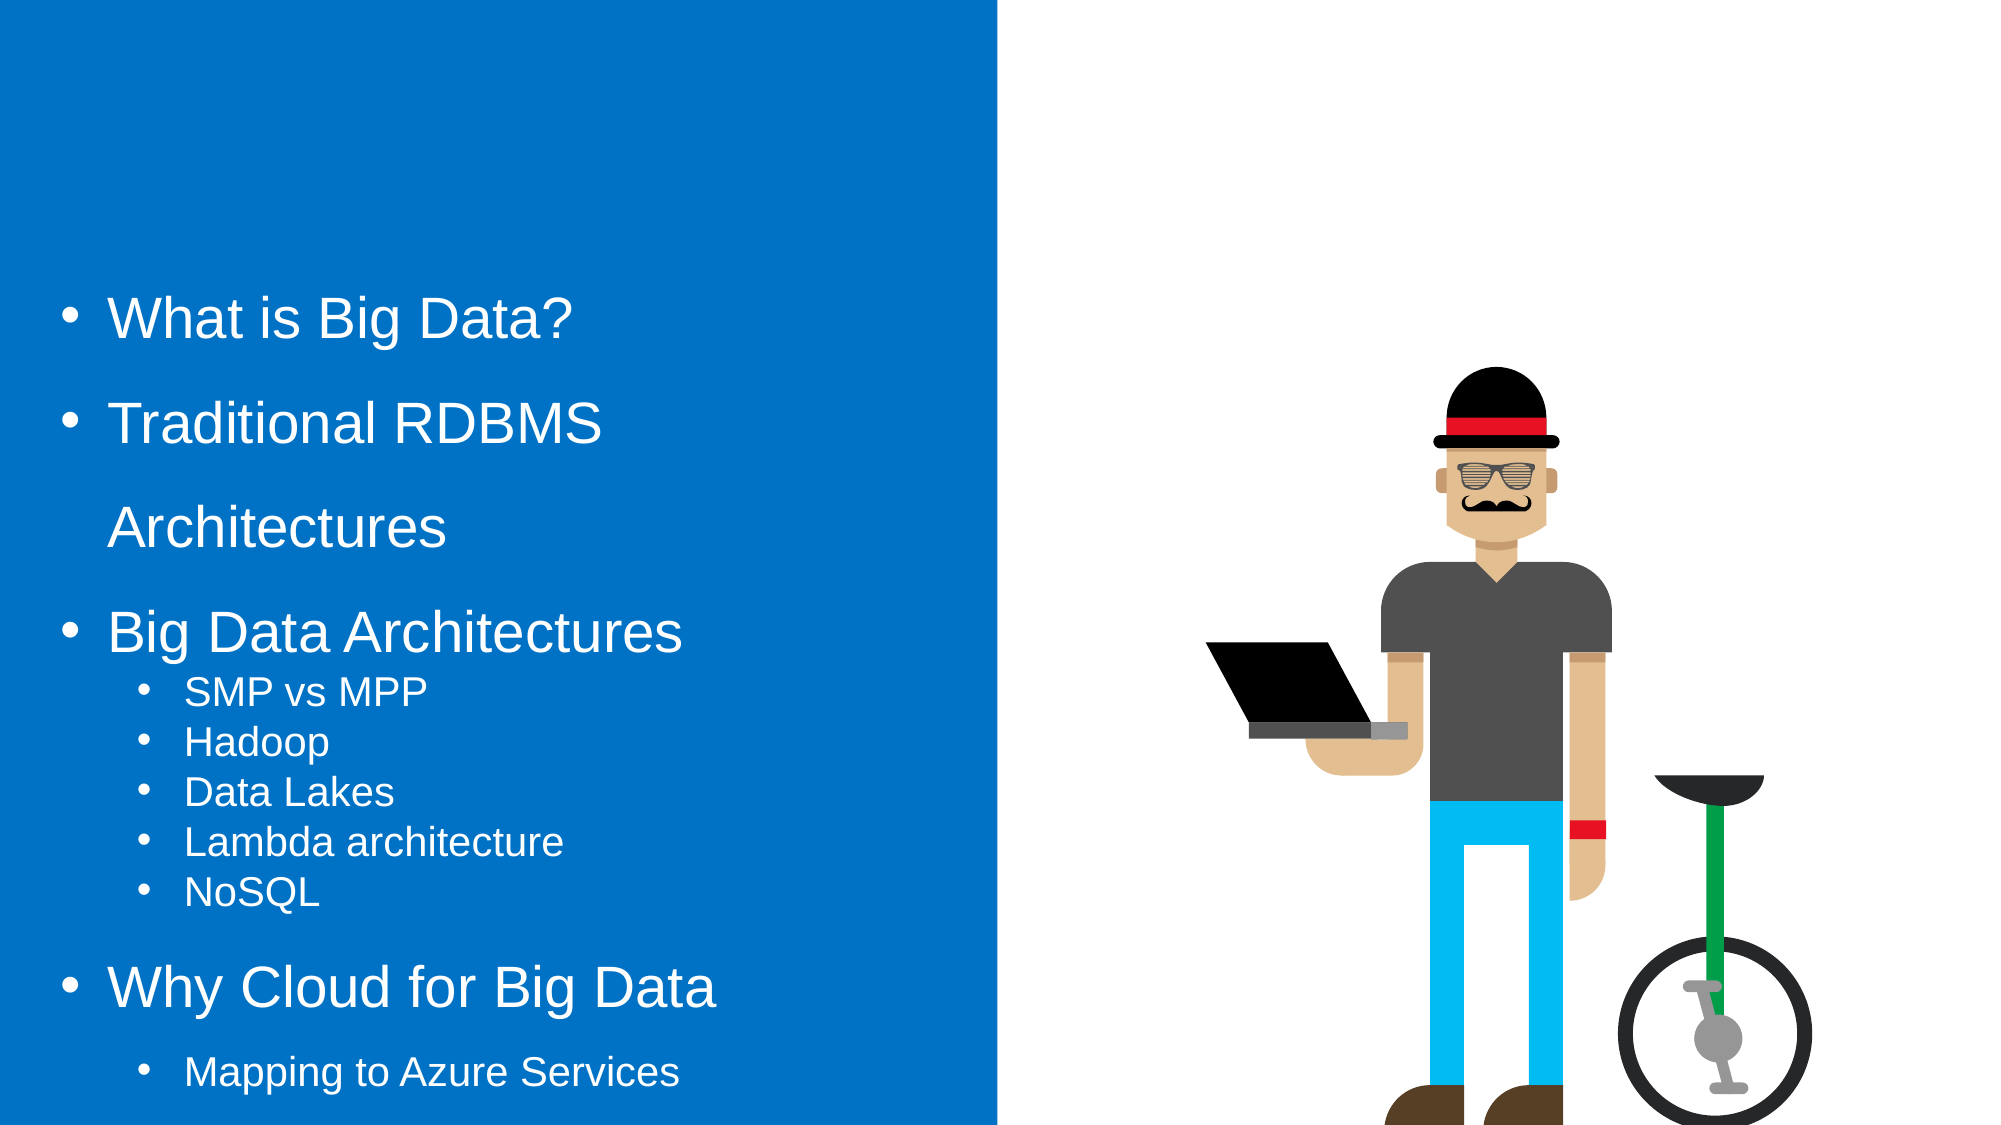

#
What is Big Data?
Traditional RDBMS Architectures
Big Data Architectures
SMP vs MPP
Hadoop
Data Lakes
Lambda architecture
NoSQL
Why Cloud for Big Data
Mapping to Azure Services
Questions and Wrap Up